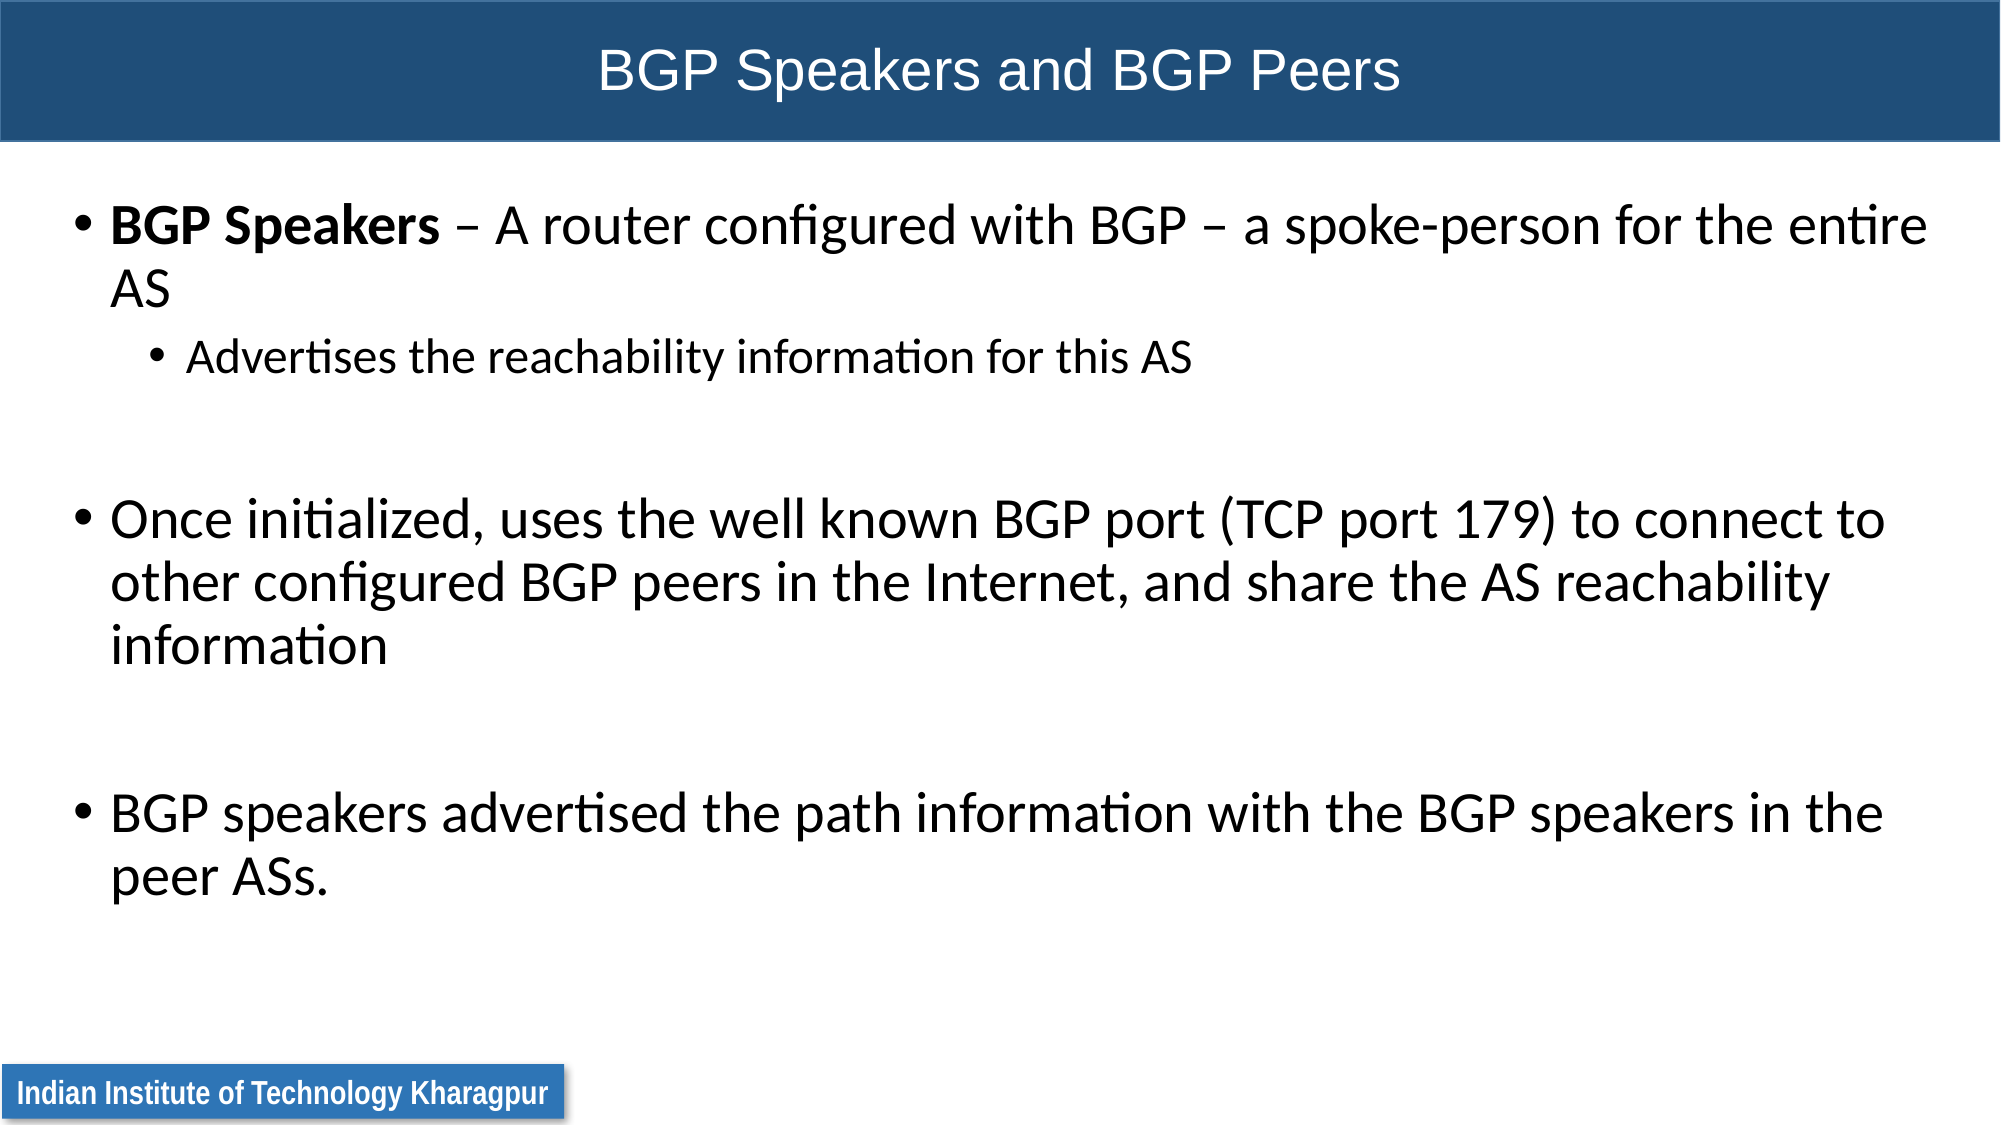

# BGP Speakers and BGP Peers
BGP Speakers – A router configured with BGP – a spoke-person for the entire AS
Advertises the reachability information for this AS

Once initialized, uses the well known BGP port (TCP port 179) to connect to other configured BGP peers in the Internet, and share the AS reachability information

BGP speakers advertised the path information with the BGP speakers in the peer ASs.